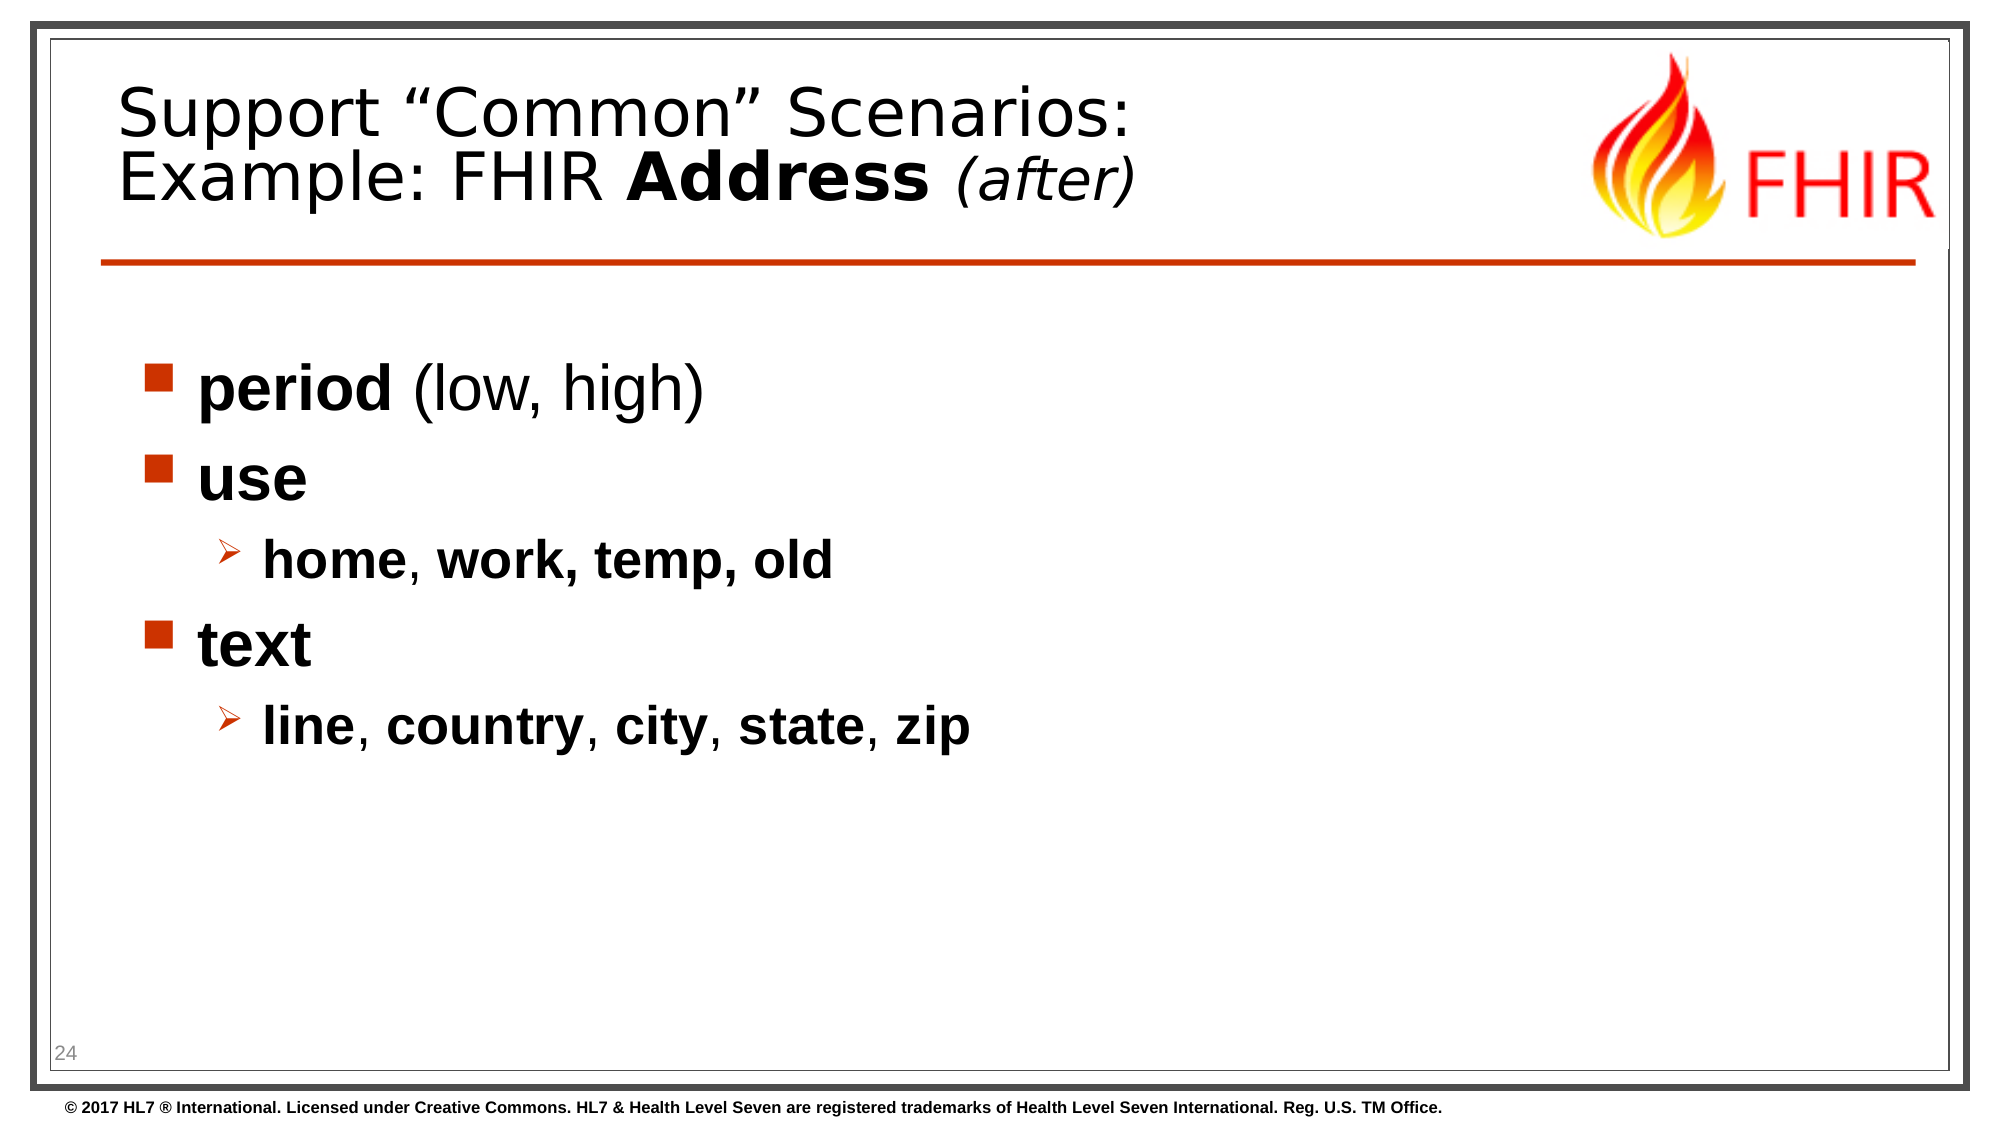

# Support “Common” Scenarios: Example: FHIR Address (after)
period (low, high)
use
home, work, temp, old
text
line, country, city, state, zip
24